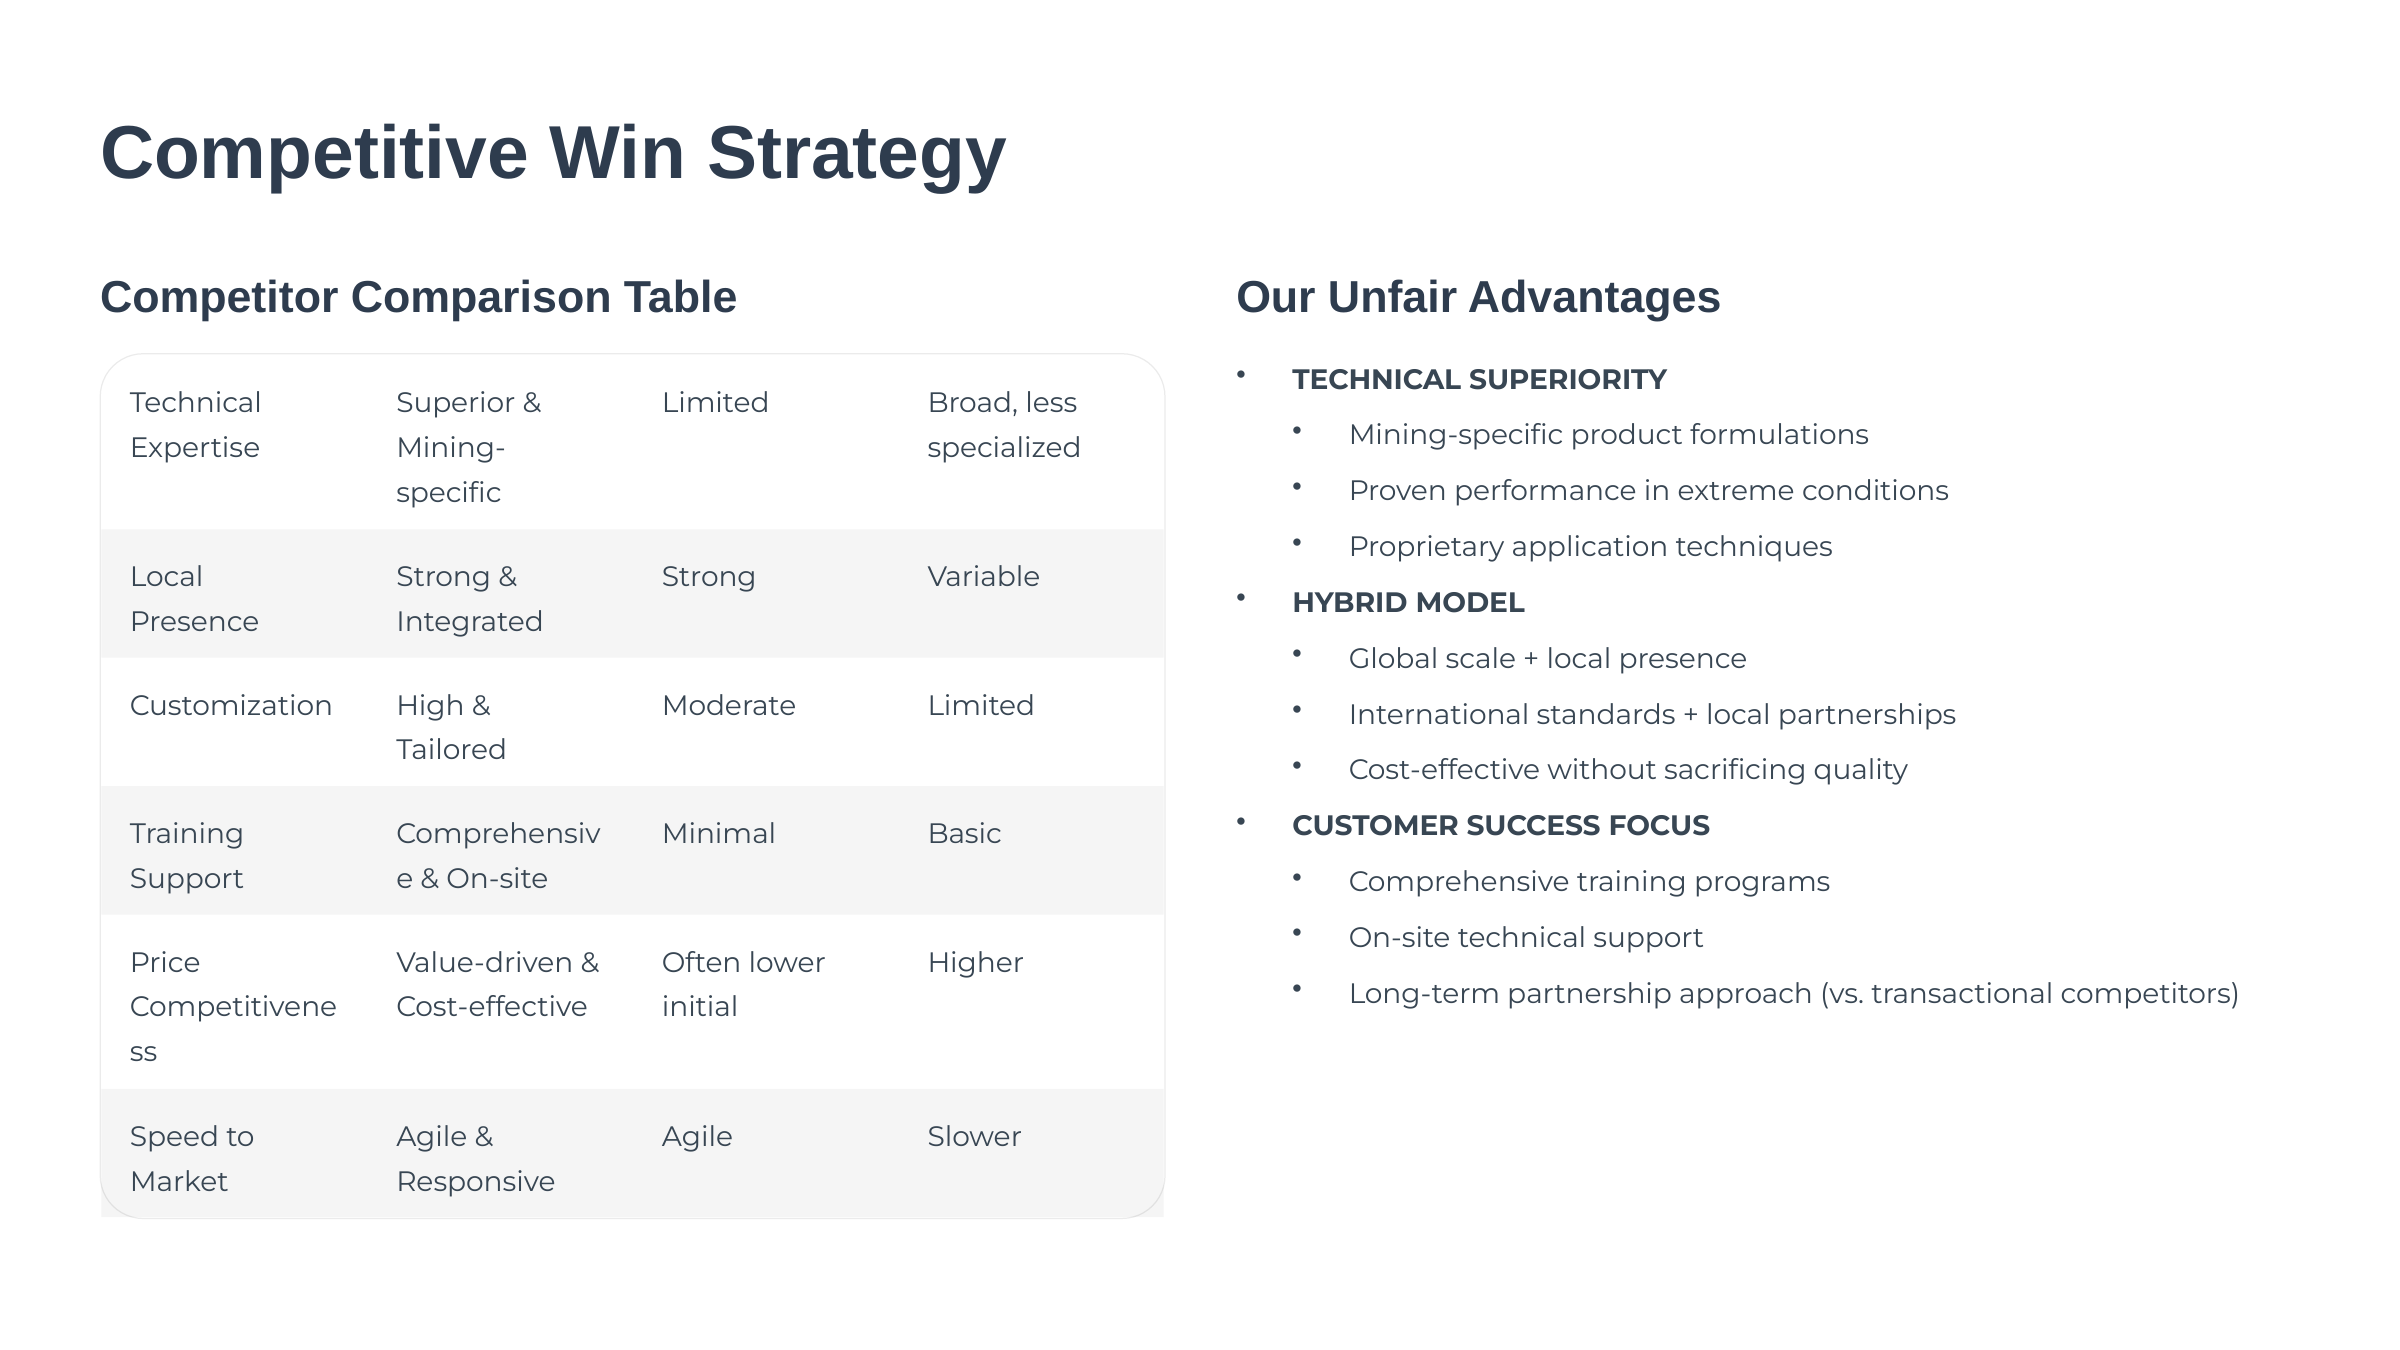

Competitive Win Strategy
Competitor Comparison Table
Our Unfair Advantages
TECHNICAL SUPERIORITY

Technical Expertise
Superior & Mining-specific
Limited
Broad, less specialized
Mining-specific product formulations
Proven performance in extreme conditions
Proprietary application techniques

Local Presence
Strong & Integrated
Strong
Variable
HYBRID MODEL
Global scale + local presence

Customization
High & Tailored
Moderate
Limited
International standards + local partnerships
Cost-effective without sacrificing quality

CUSTOMER SUCCESS FOCUS
Training Support
Comprehensive & On-site
Minimal
Basic
Comprehensive training programs
On-site technical support

Price Competitiveness
Value-driven & Cost-effective
Often lower initial
Higher
Long-term partnership approach (vs. transactional competitors)

Speed to Market
Agile & Responsive
Agile
Slower